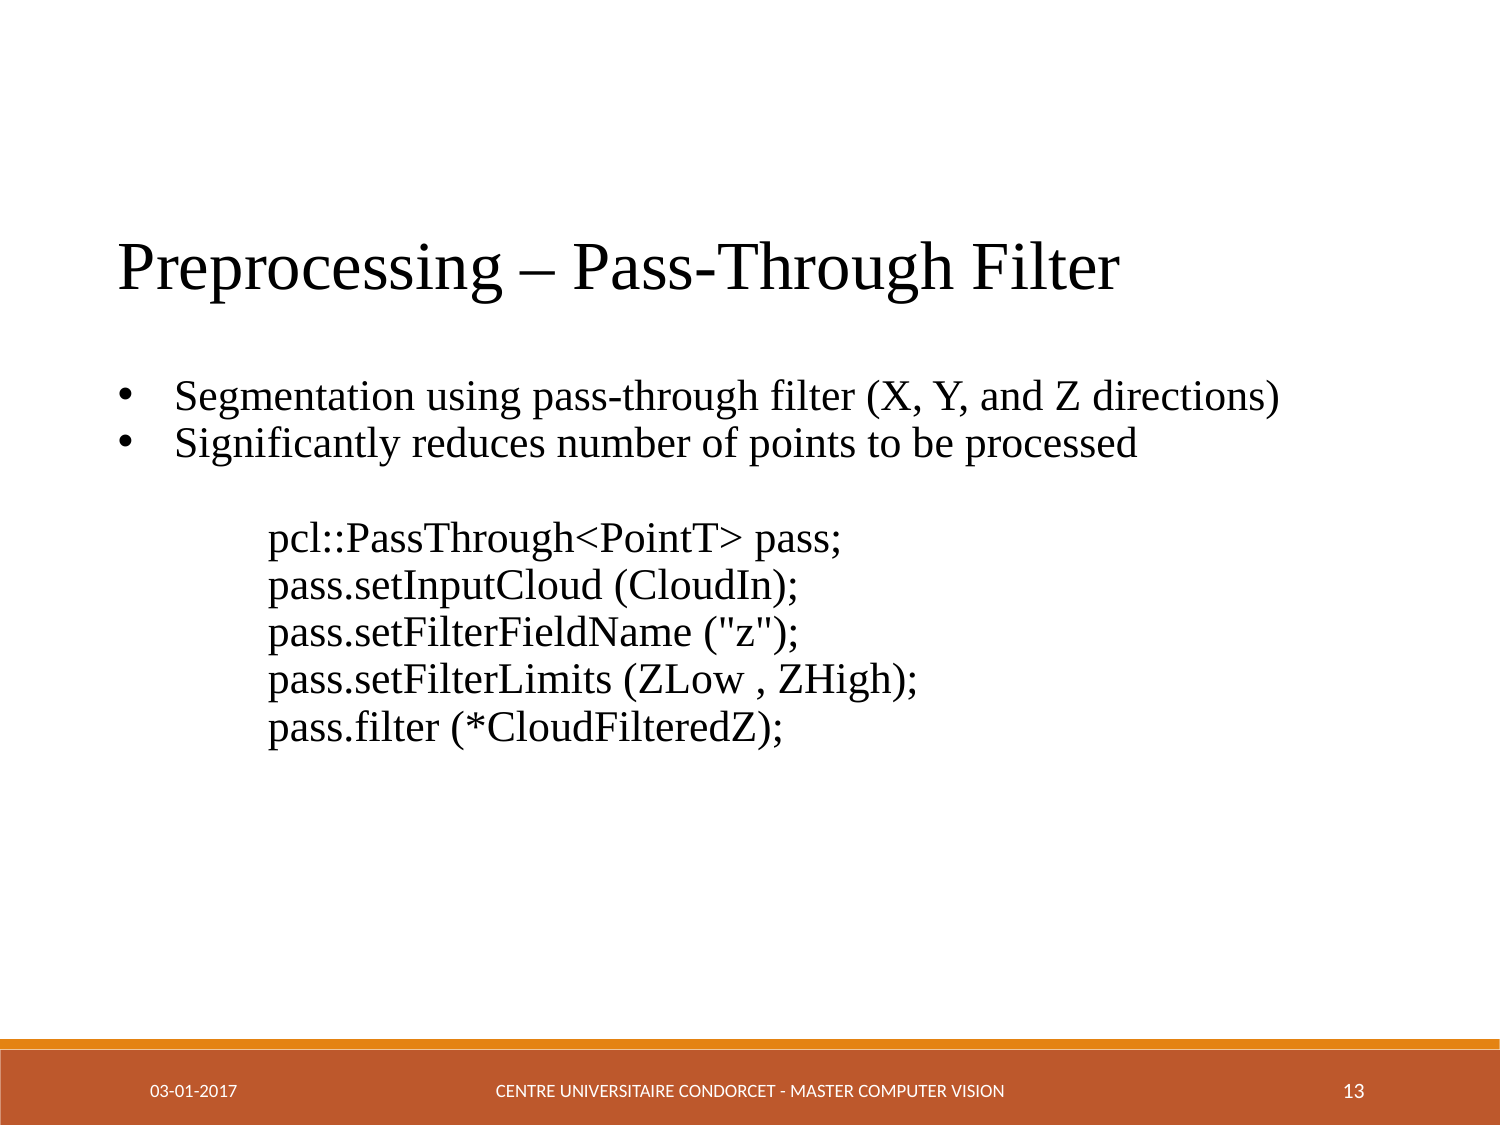

Preprocessing – Pass-Through Filter
Segmentation using pass-through filter (X, Y, and Z directions)
Significantly reduces number of points to be processed

	pcl::PassThrough<PointT> pass;
	pass.setInputCloud (CloudIn);
	pass.setFilterFieldName ("z");
	pass.setFilterLimits (ZLow , ZHigh);
	pass.filter (*CloudFilteredZ);

03-01-2017
Centre Universitaire Condorcet - Master Computer Vision
13